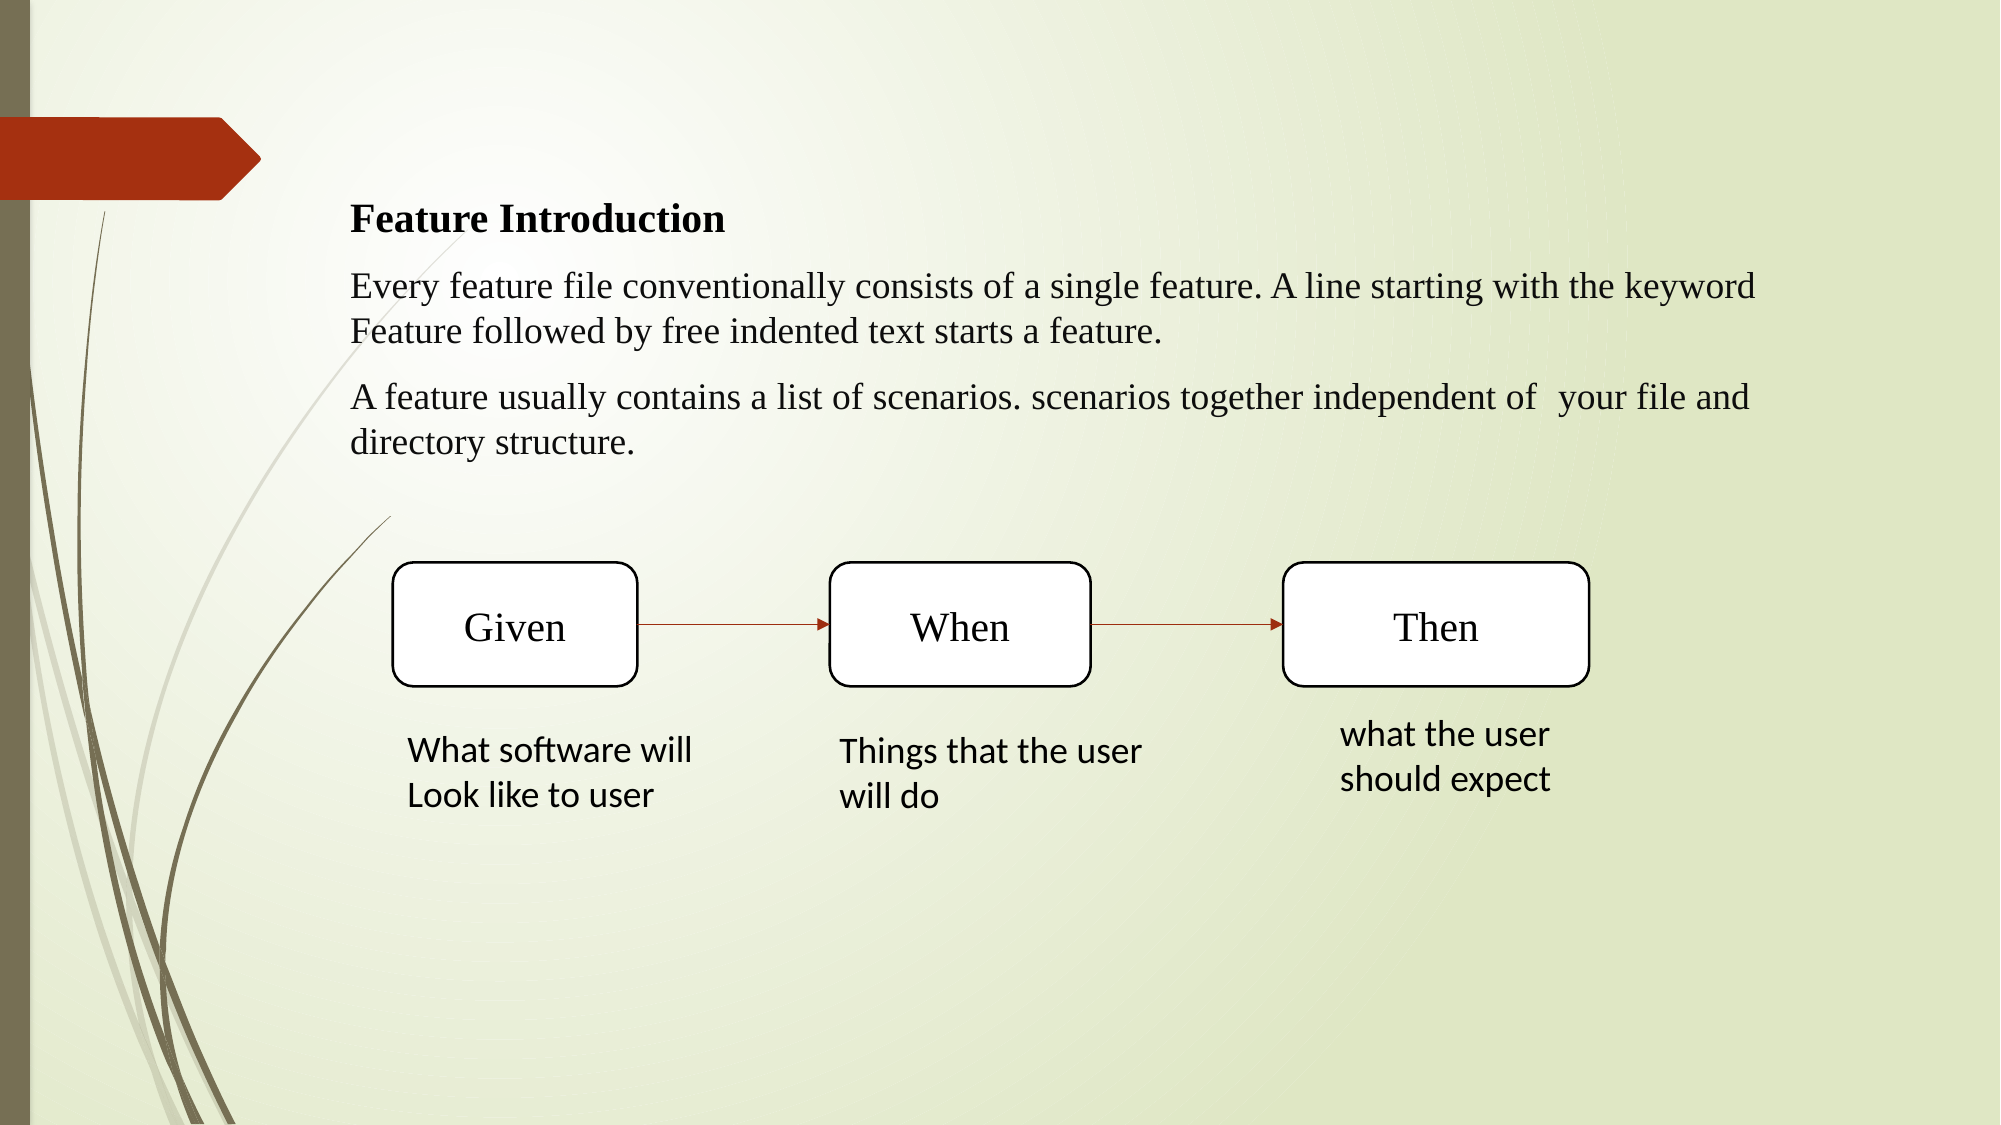

Feature Introduction
Every feature file conventionally consists of a single feature. A line starting with the keyword Feature followed by free indented text starts a feature.
A feature usually contains a list of scenarios. scenarios together independent of  your file and directory structure.

Given
When
Then
what the user should expect
What software will
Look like to user
Things that the user will do